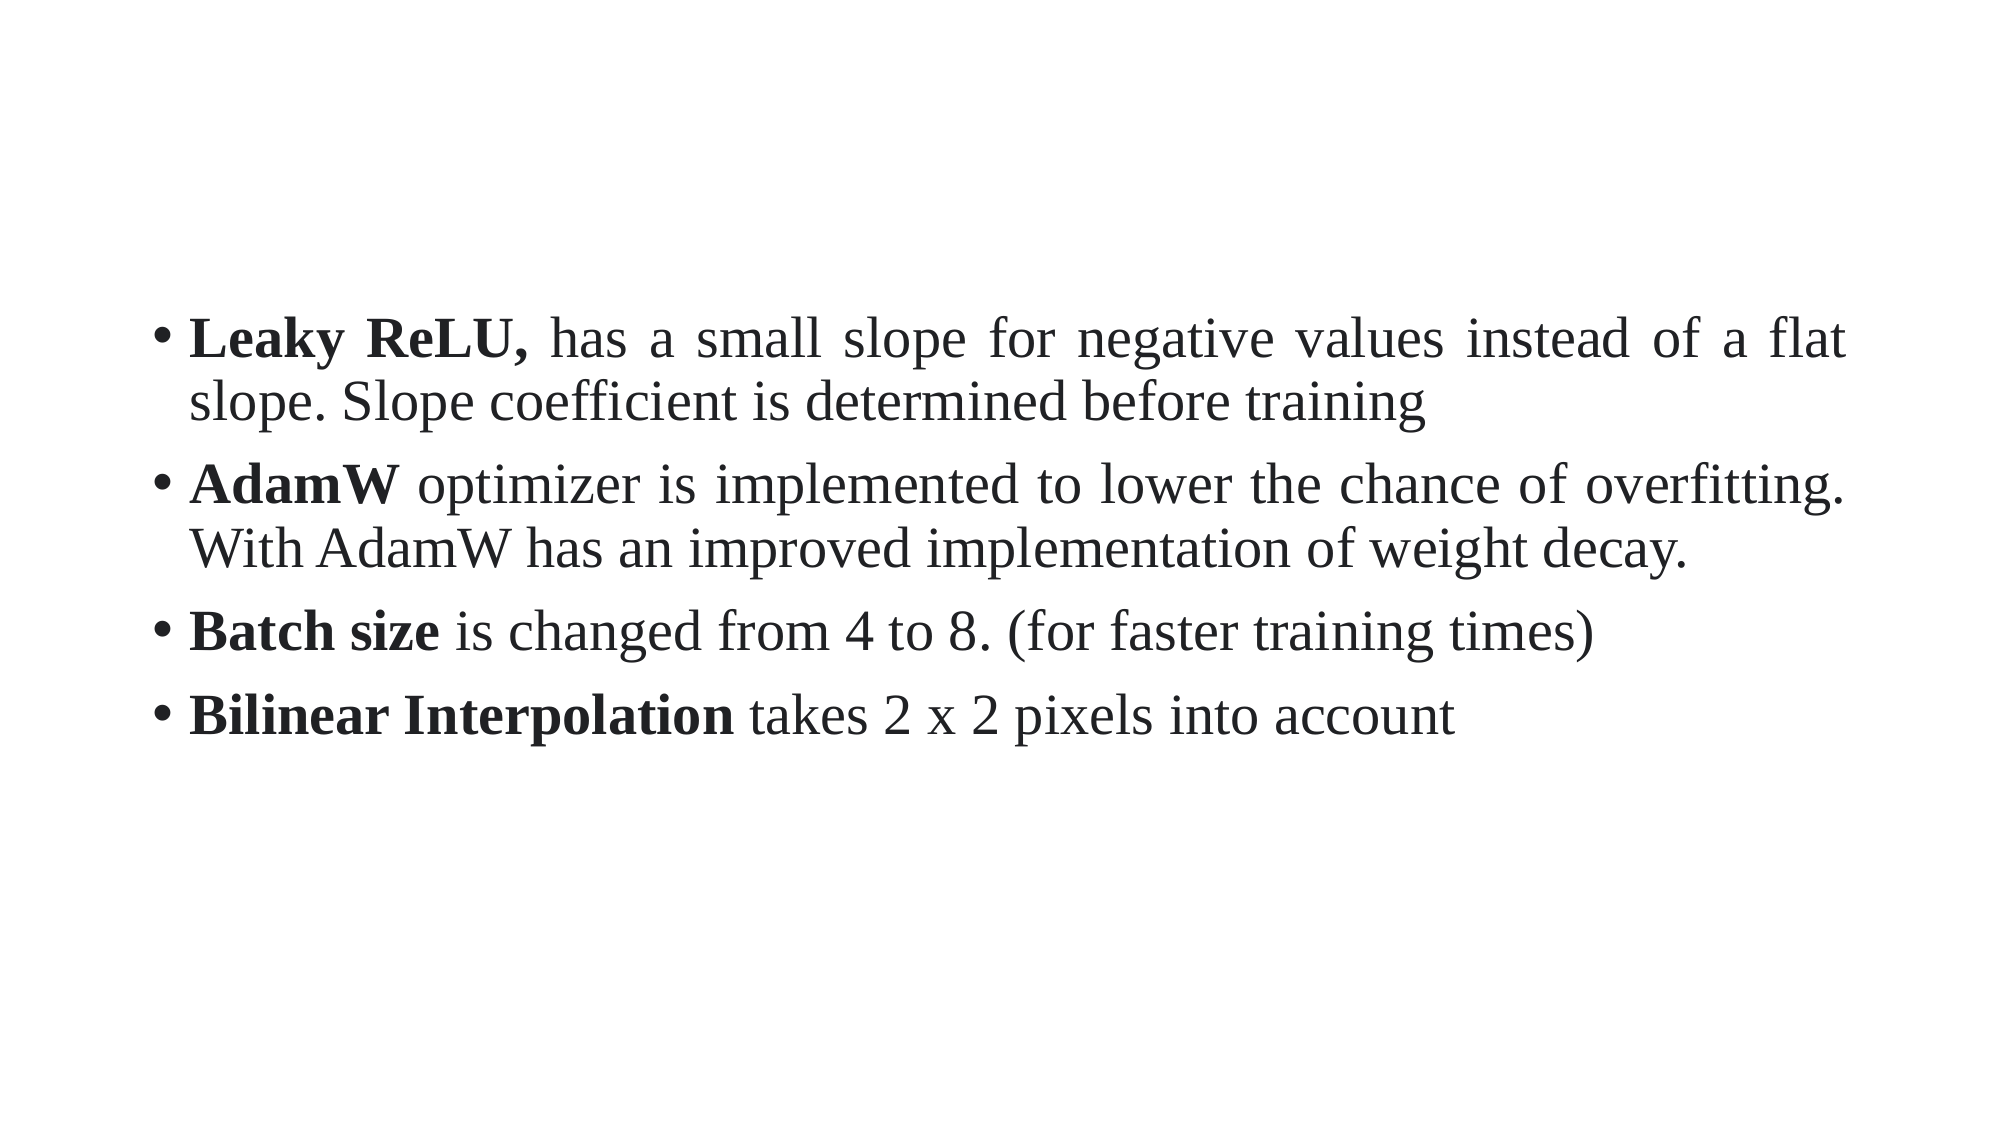

#
Leaky ReLU, has a small slope for negative values instead of a flat slope. Slope coefficient is determined before training
AdamW optimizer is implemented to lower the chance of overfitting. With AdamW has an improved implementation of weight decay.
Batch size is changed from 4 to 8. (for faster training times)
Bilinear Interpolation takes 2 x 2 pixels into account